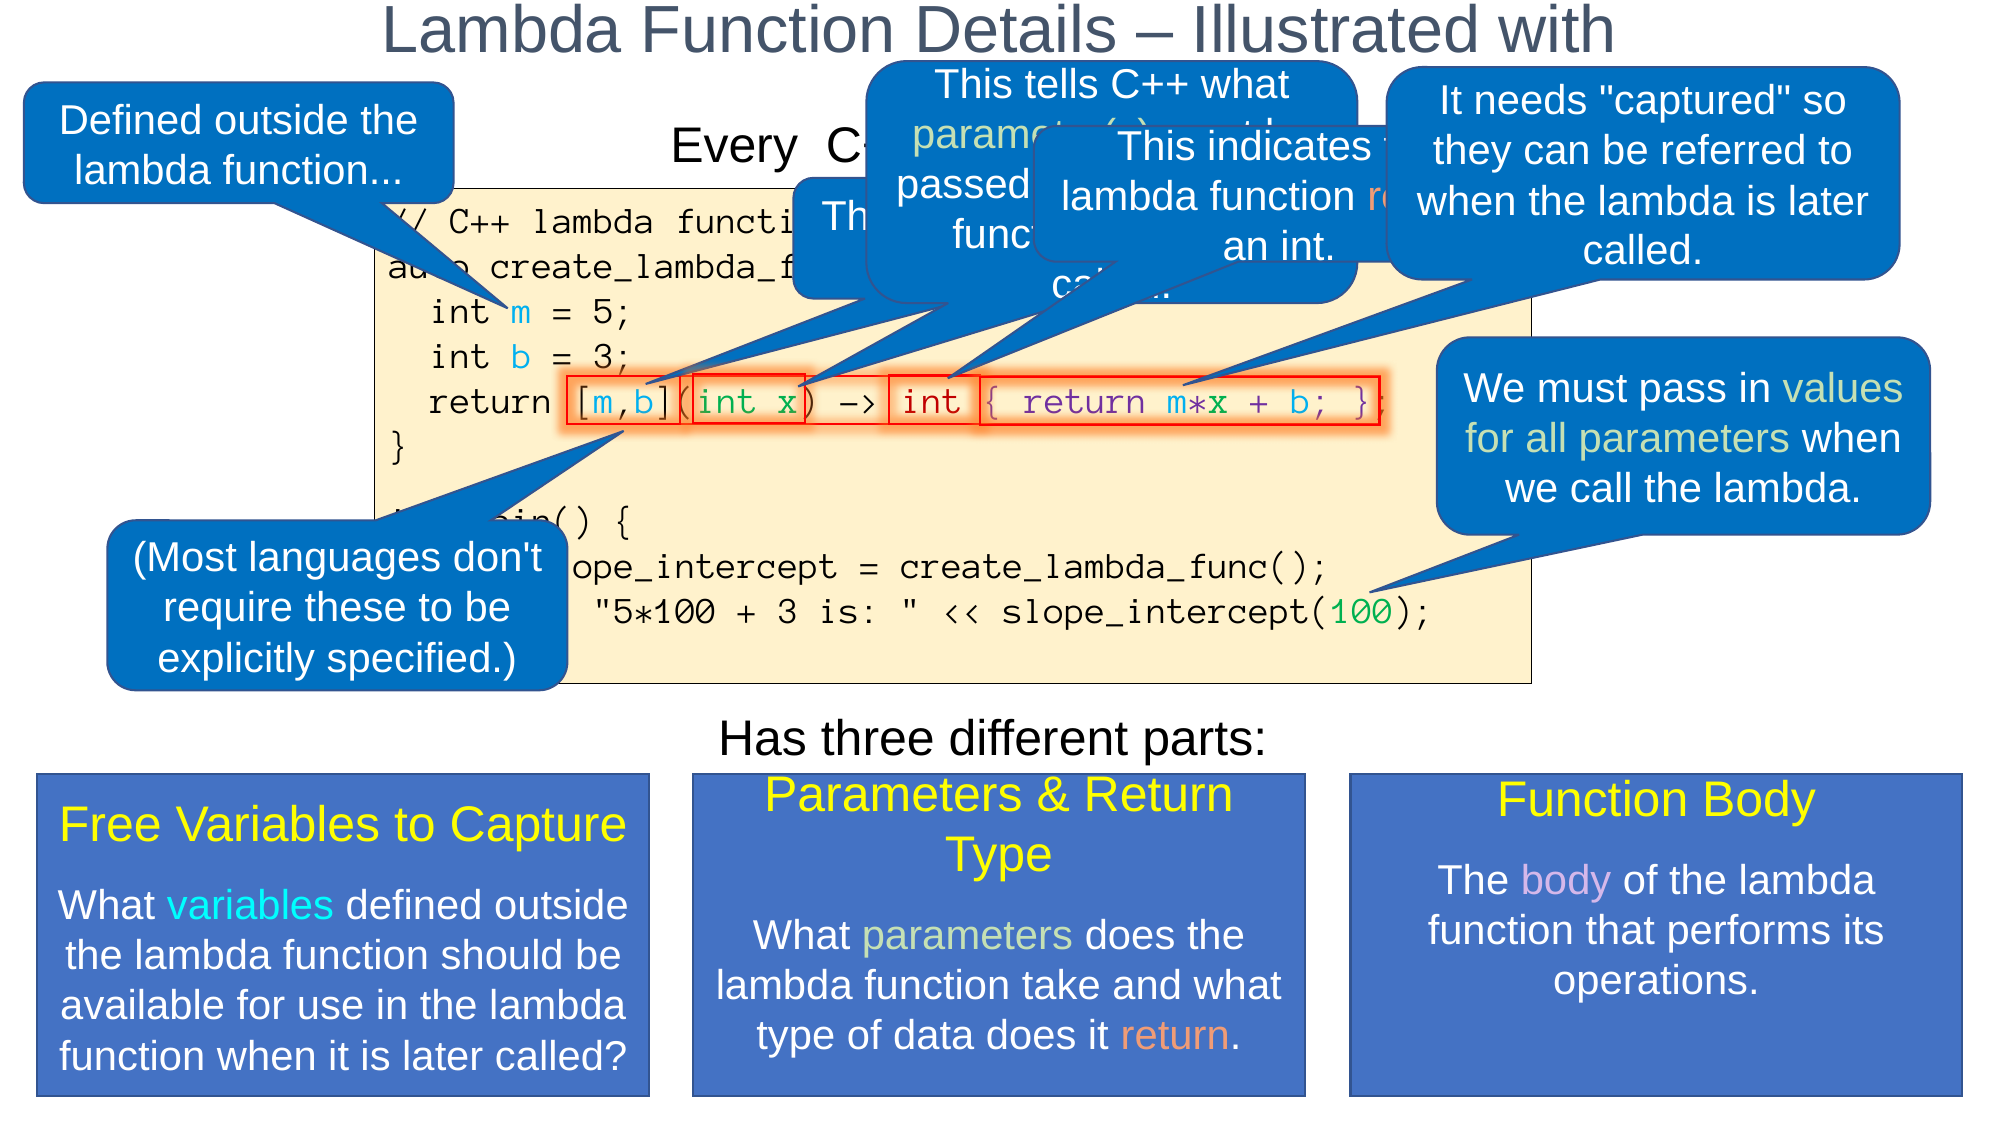

Lambda Function Details – Illustrated with C++
This tells C++ what parameter(s) must be passed into the lambda function when it's called.
It needs "captured" so they can be referred to when the lambda is later called.
Defined outside the lambda function...
Every  C++ lambda function...
This indicates the lambda function returns an int.
This tells C++ which variables...
// C++ lambda function
auto create_lambda_func() {
  int m = 5;
  int b = 3;
  return [m,b](int x) -> int { return m*x + b; };
}

int main() {
  auto slope_intercept = create_lambda_func();
  cout << "5*100 + 3 is: " << slope_intercept(100);
}
We must pass in values for all parameters when we call the lambda.

(Most languages don't require these to be explicitly specified.)
Has three different parts:
Free Variables to Capture

What variables defined outside the lambda function should be available for use in the lambda function when it is later called?
Parameters & Return Type

What parameters does the lambda function take and what type of data does it return.

Function Body

The body of the lambda function that performs its operations.